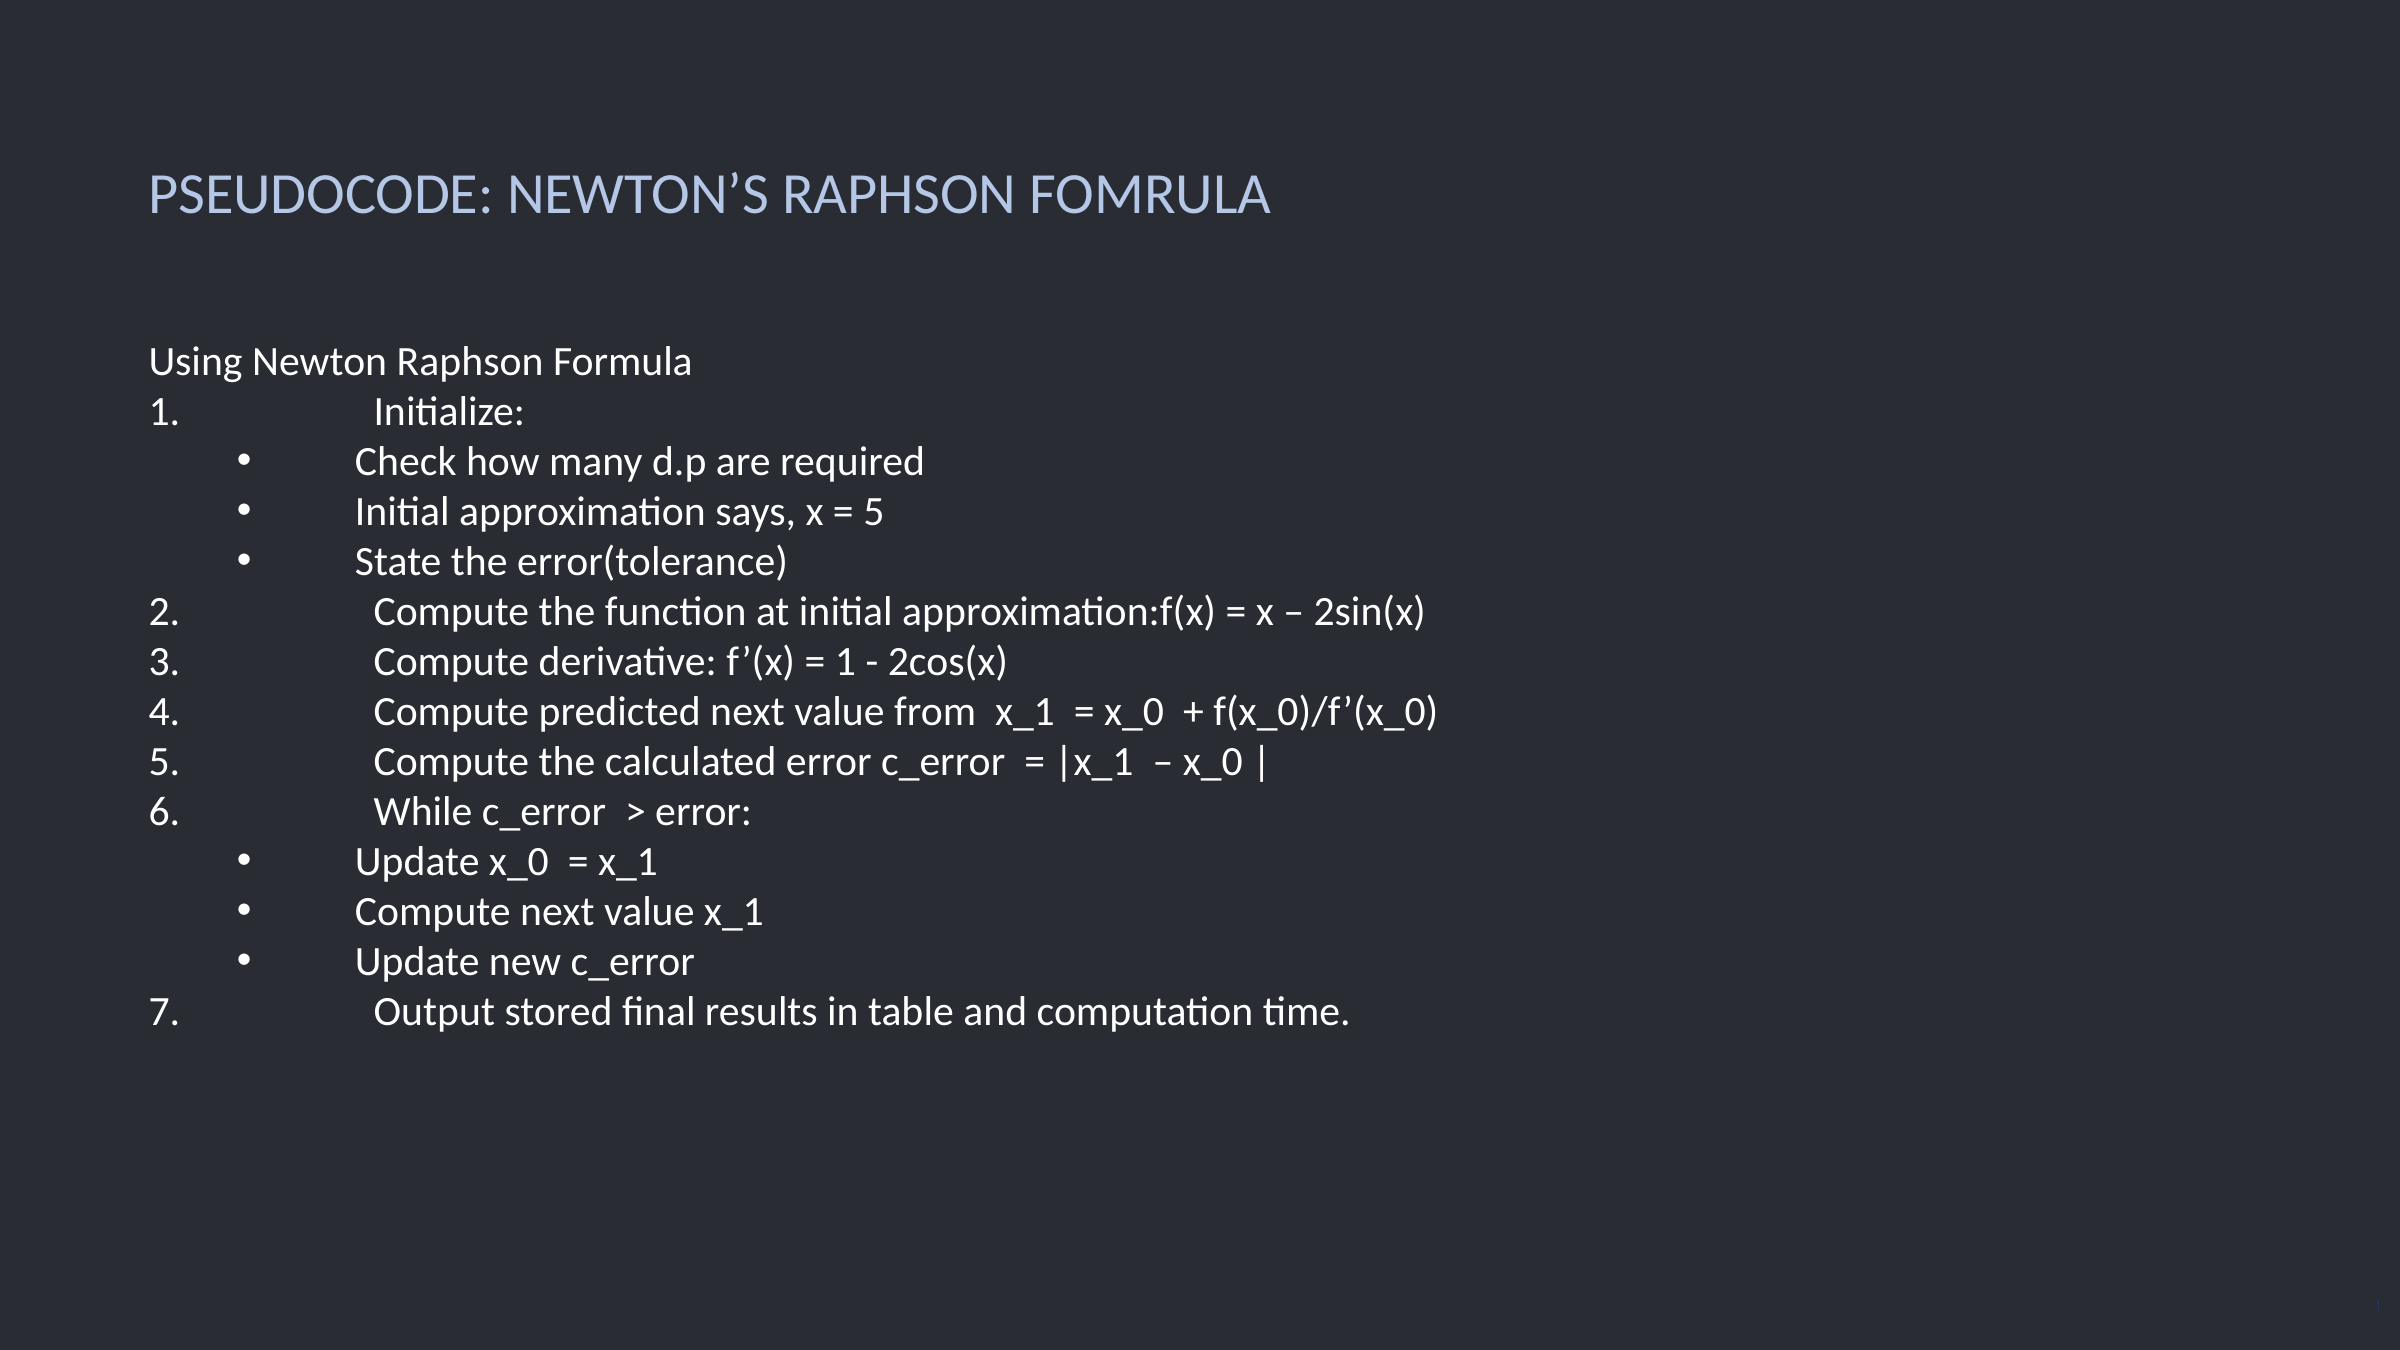

PSEUDOCODE: NEWTON’S RAPHSON FOMRULA
Using Newton Raphson Formula
	Initialize:
	Check how many d.p are required
	Initial approximation says, x = 5
	State the error(tolerance)
	Compute the function at initial approximation:f(x) = x – 2sin(x)
	Compute derivative: f’(x) = 1 - 2cos(x)
	Compute predicted next value from  x_1  = x_0  + f(x_0)/f’(x_0)
	Compute the calculated error c_error  = |x_1  – x_0 |
	While c_error  > error:
	Update x_0  = x_1
	Compute next value x_1
	Update new c_error
	Output stored final results in table and computation time.